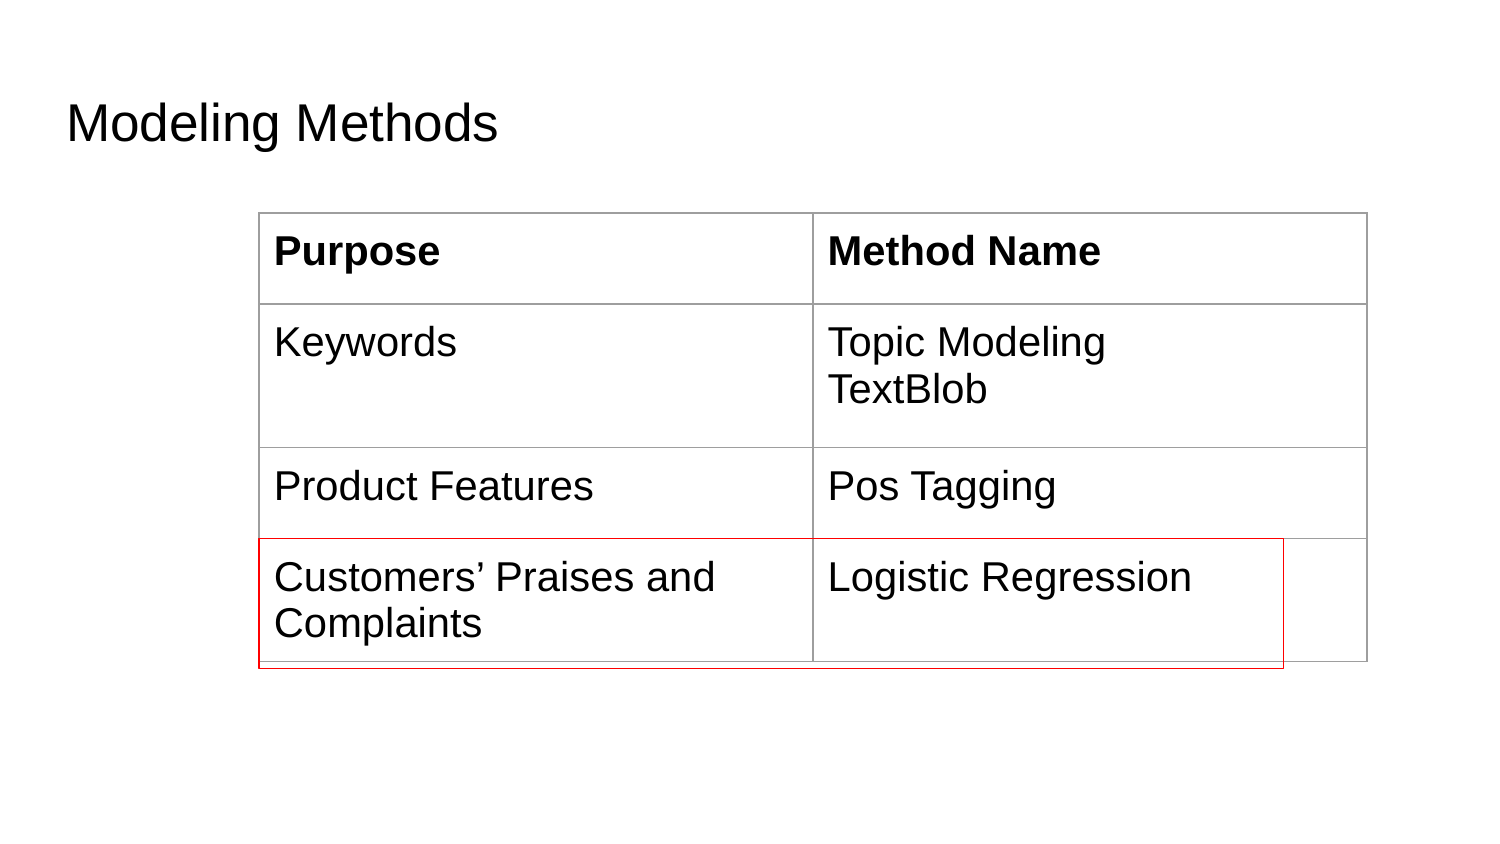

# Modeling Methods
| Purpose | Method Name |
| --- | --- |
| Keywords | Topic Modeling TextBlob |
| Product Features | Pos Tagging |
| Customers’ Praises and Complaints | Logistic Regression |